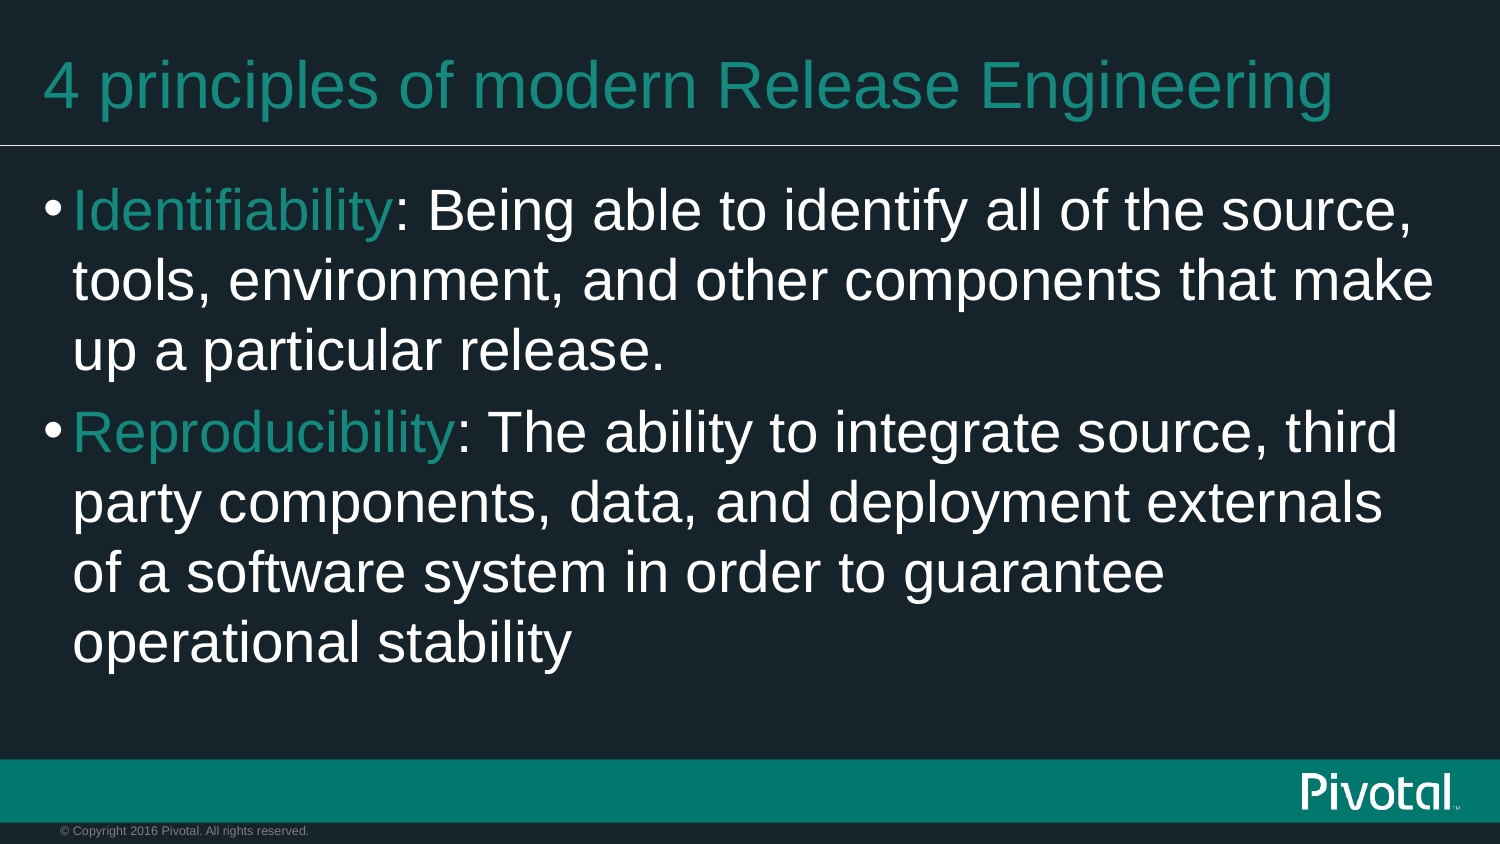

# 4 principles of modern Release Engineering
Identifiability: Being able to identify all of the source, tools, environment, and other components that make up a particular release.
Reproducibility: The ability to integrate source, third party components, data, and deployment externals of a software system in order to guarantee operational stability